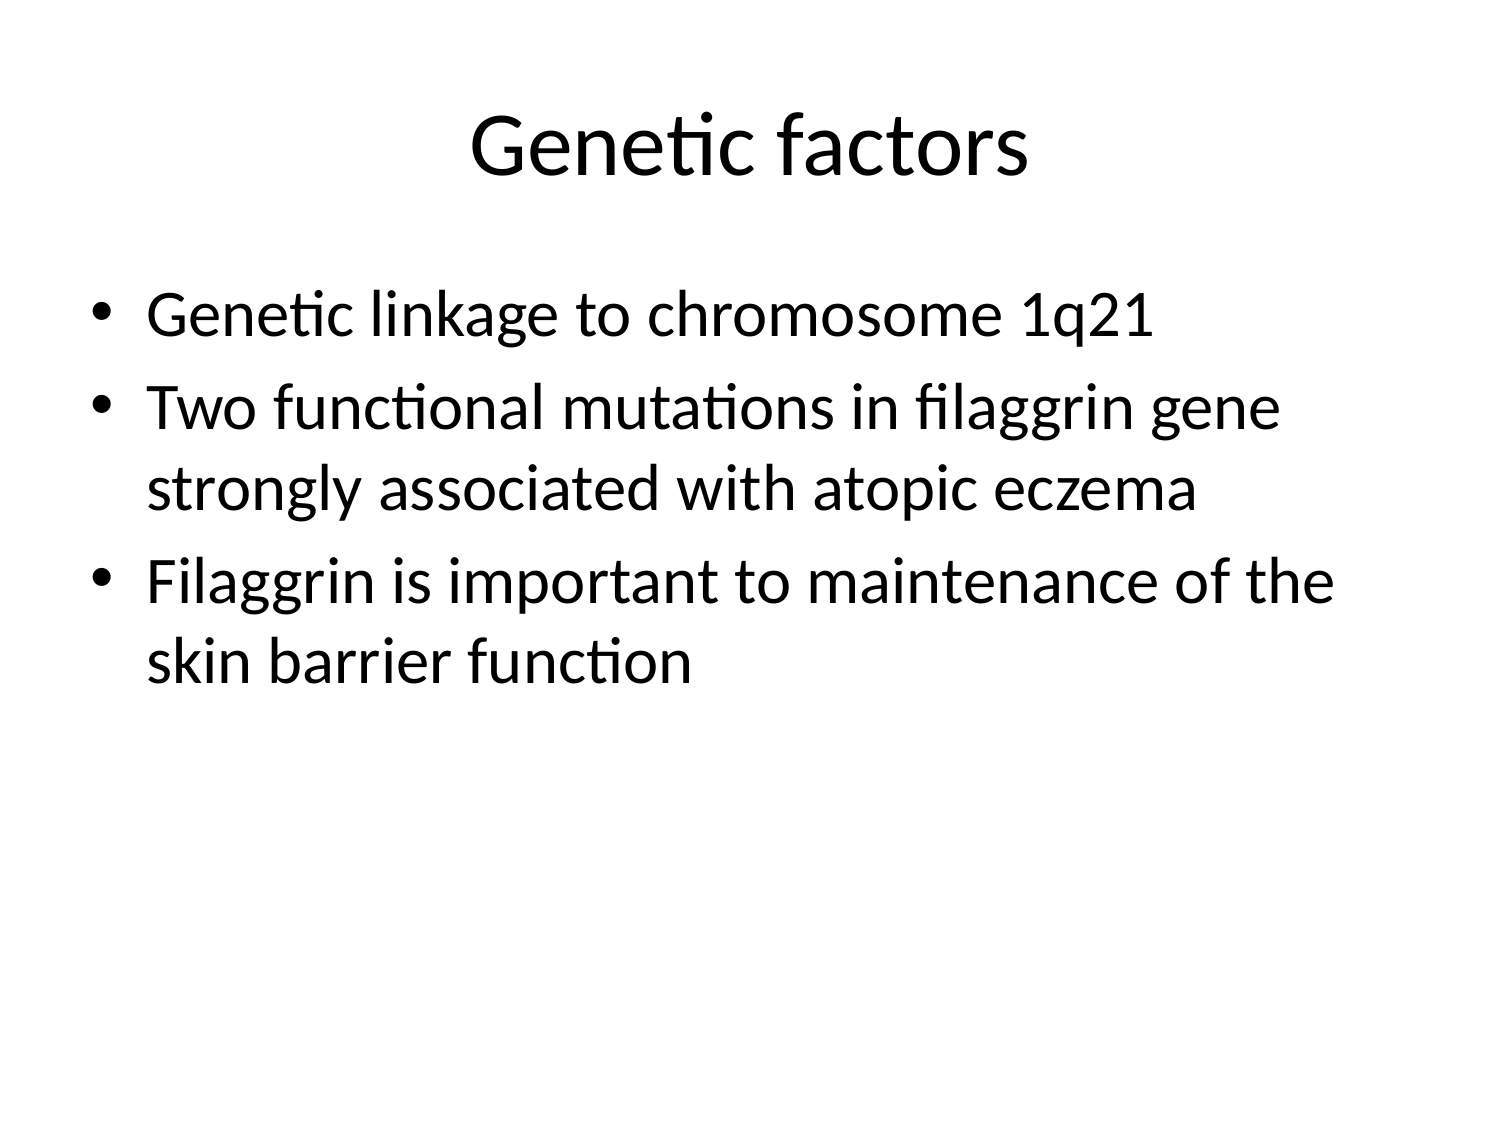

# Genetic factors
Genetic linkage to chromosome 1q21
Two functional mutations in filaggrin gene strongly associated with atopic eczema
Filaggrin is important to maintenance of the skin barrier function